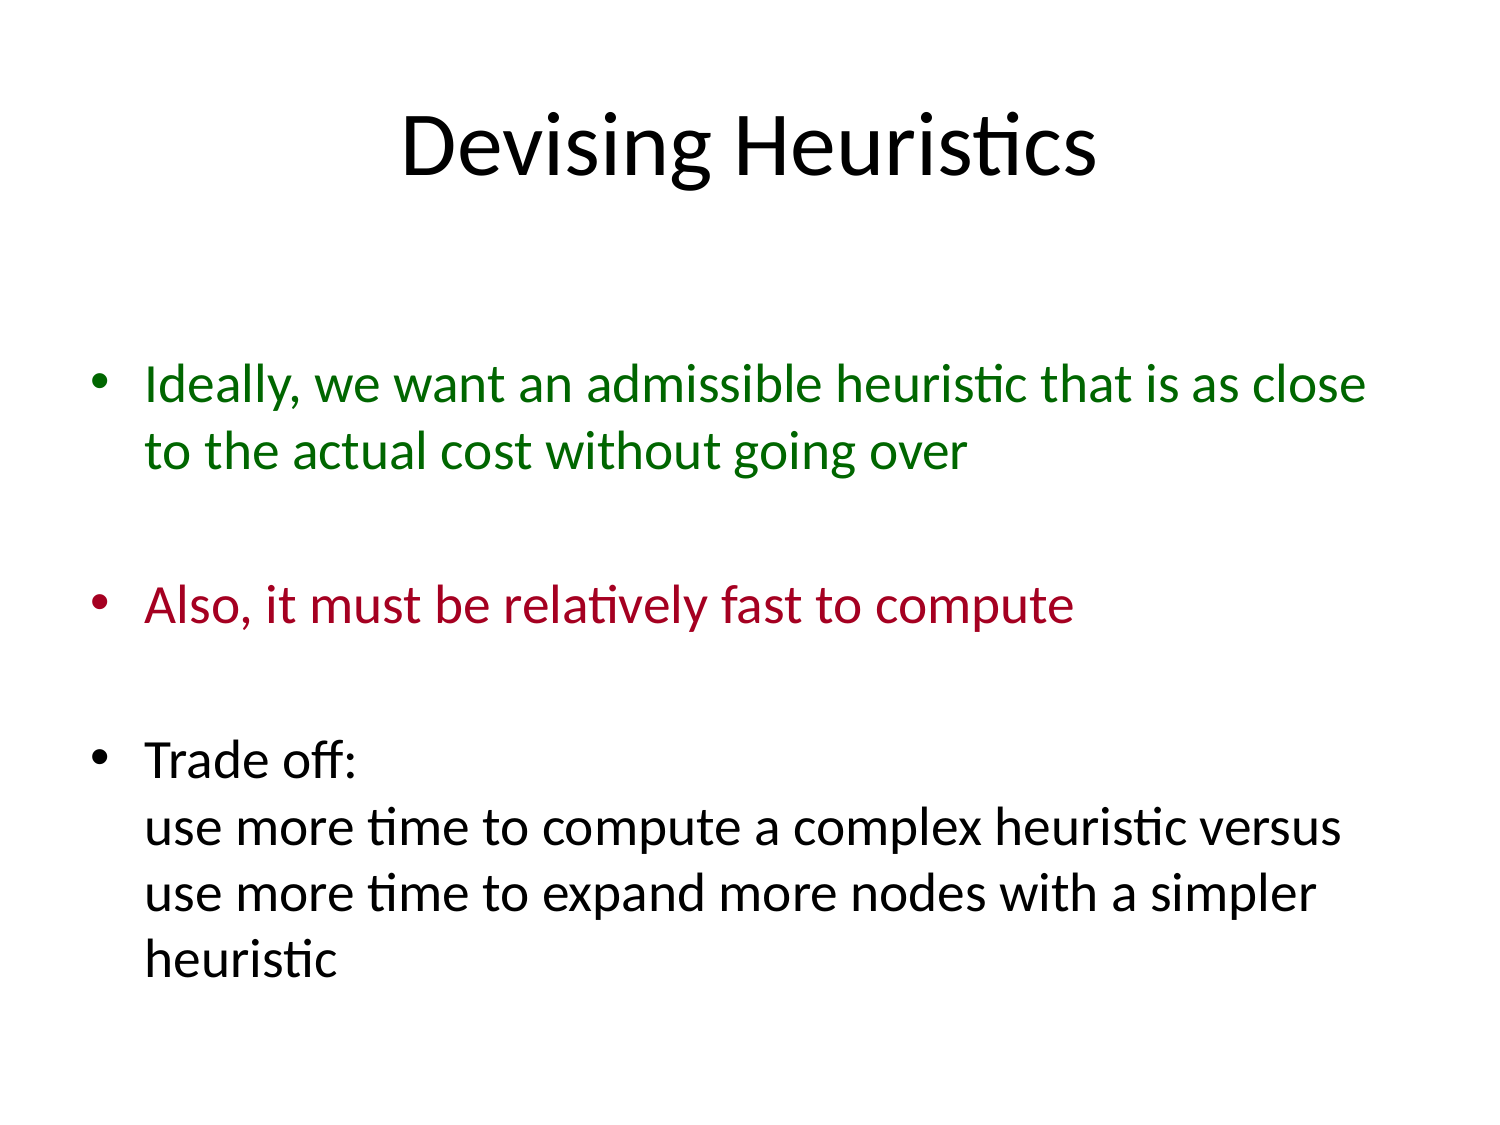

# Devising Heuristics

Ideally, we want an admissible heuristic that is as close
to the actual cost without going over

Also, it must be relatively fast to compute

Trade off:
use more time to compute a complex heuristic versus
use more time to expand more nodes with a simpler heuristic